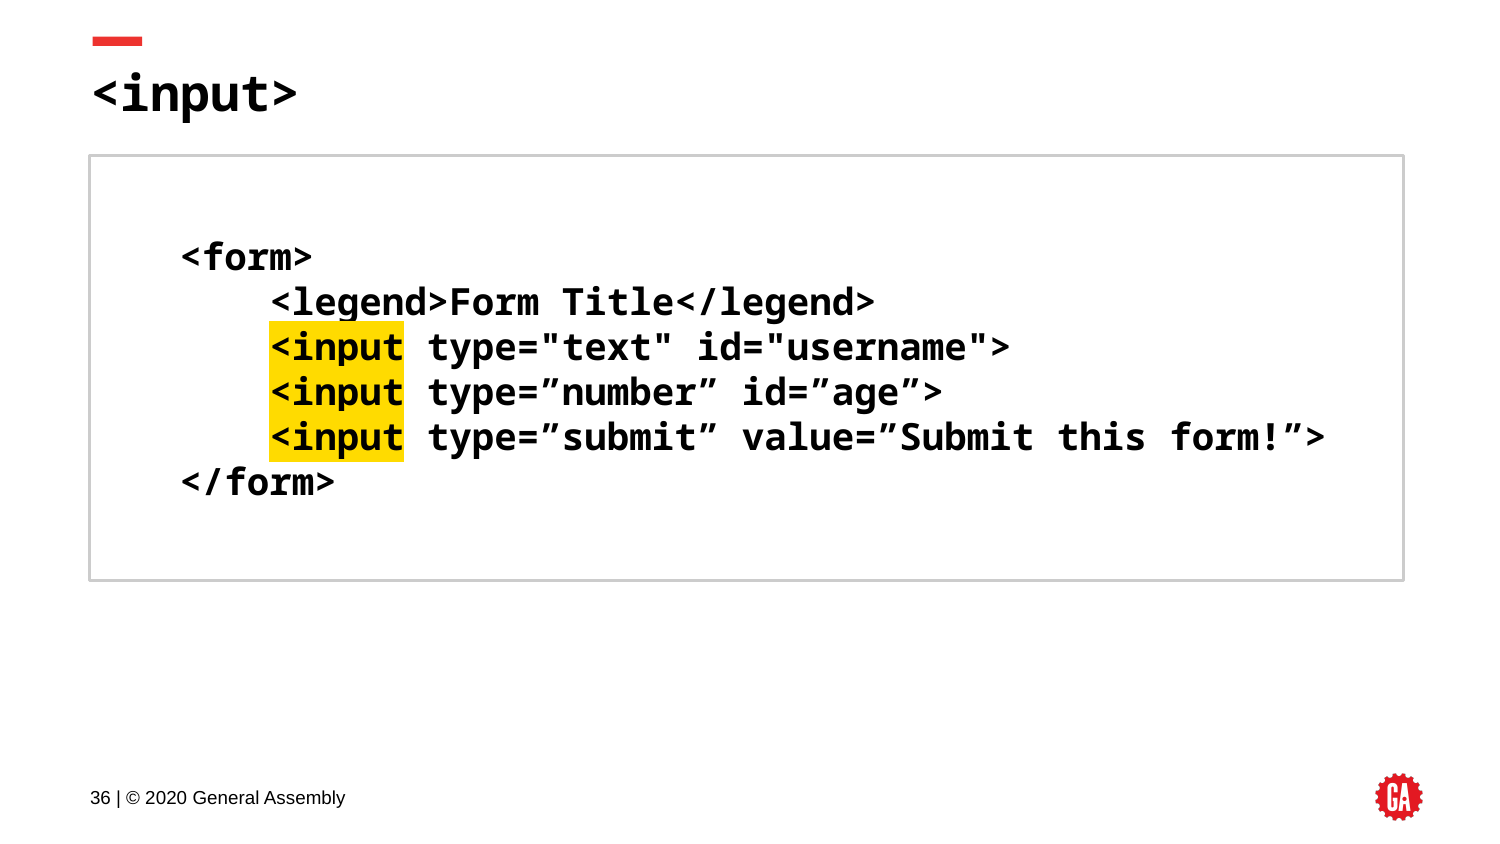

# <input>
<form>
    <legend>Form Title</legend>
    <input type="text" id="username">
    <input type=”number” id=”age”>
    <input type=”submit” value=”Submit this form!”>
</form>
36 | © 2020 General Assembly